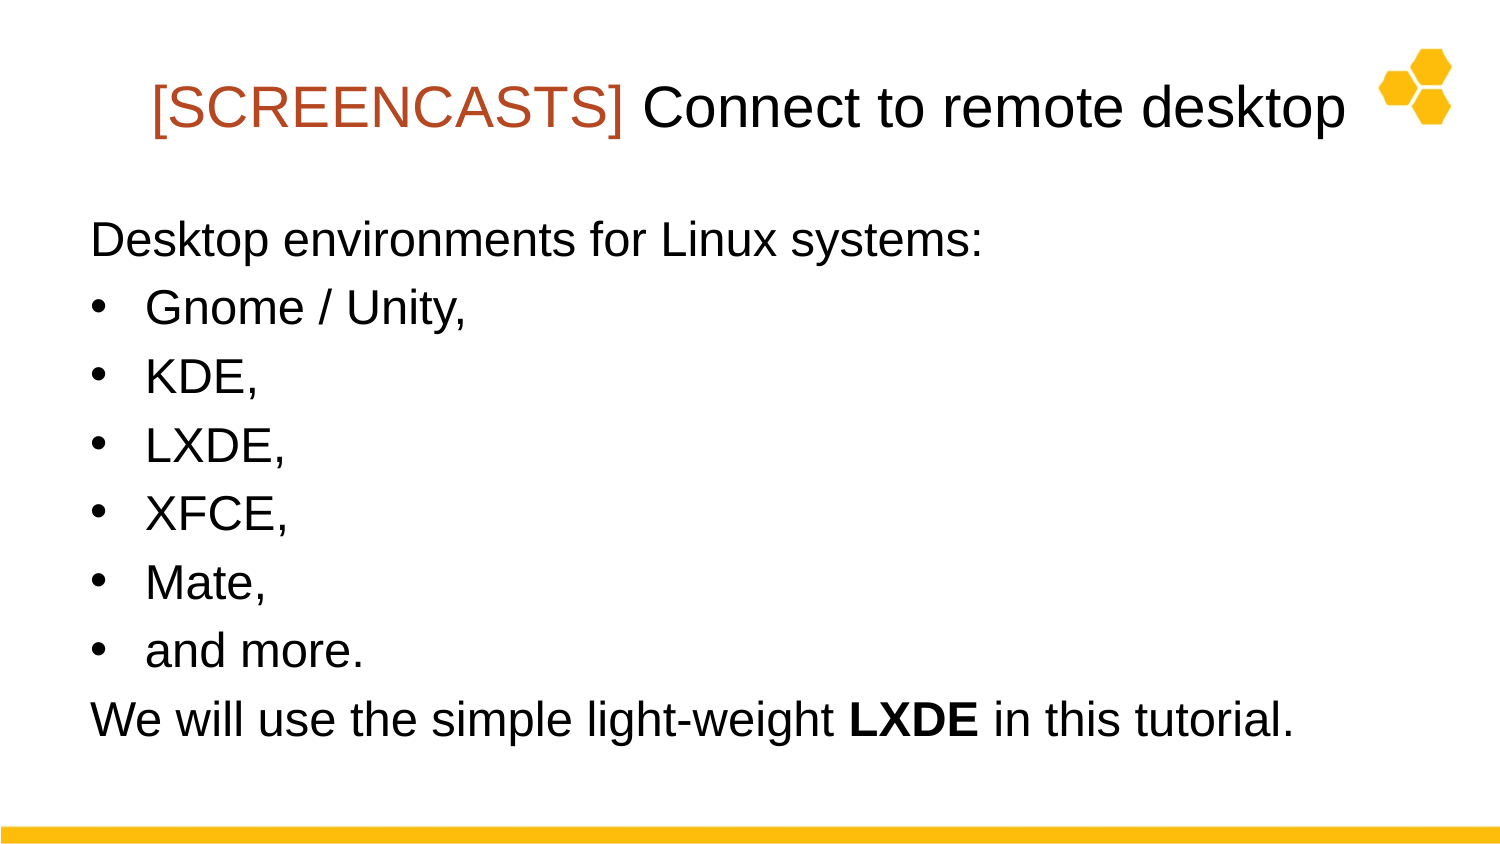

# [SCREENCASTS] Connect to remote desktop
Desktop environments for Linux systems:
Gnome / Unity,
KDE,
LXDE,
XFCE,
Mate,
and more.
We will use the simple light-weight LXDE in this tutorial.